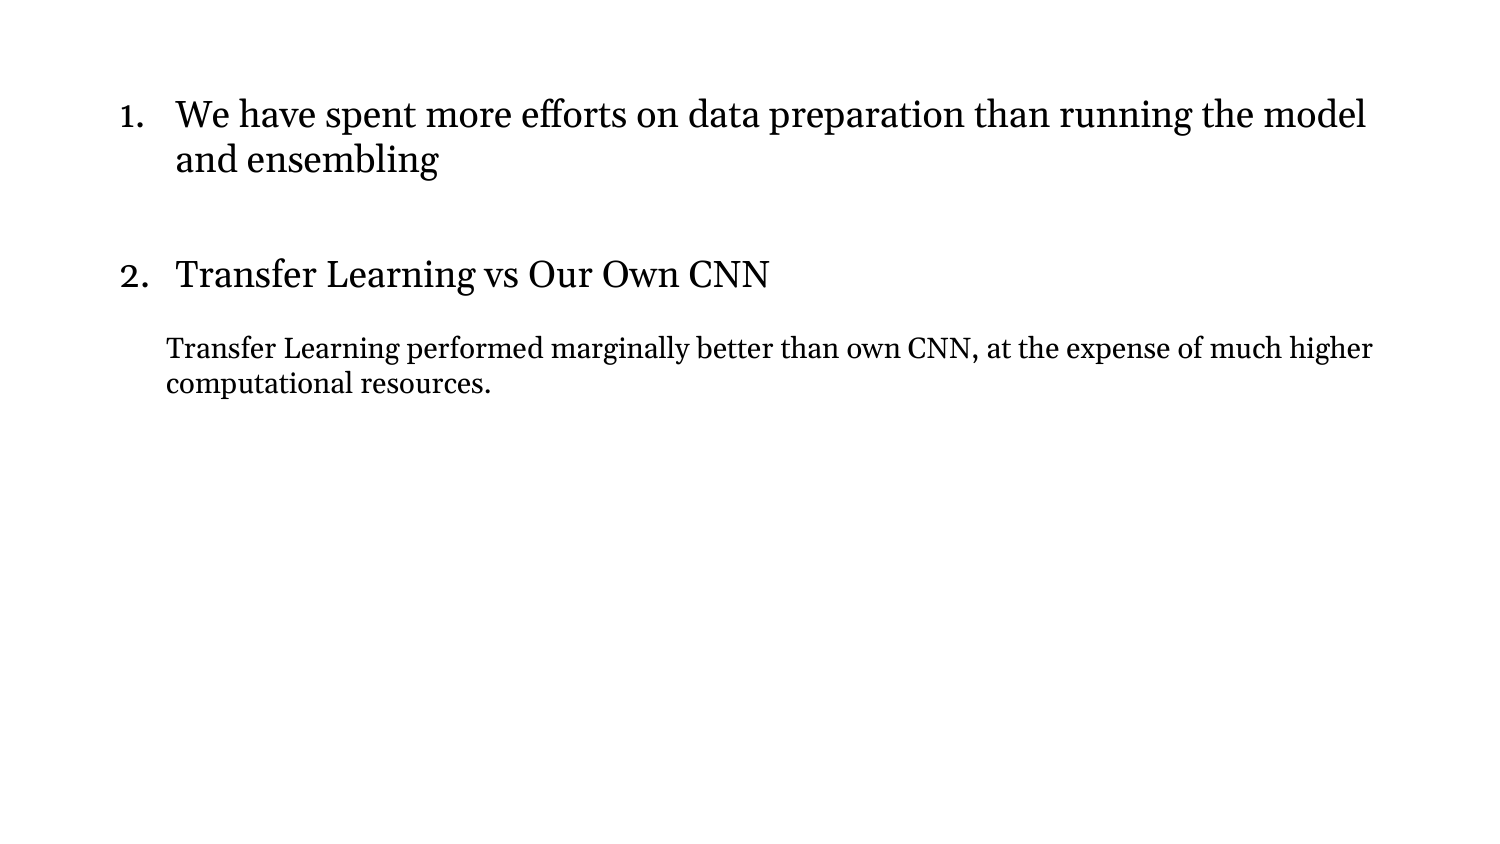

We have spent more efforts on data preparation than running the model and ensembling

Transfer Learning vs Our Own CNN

Transfer Learning performed marginally better than own CNN, at the expense of much higher computational resources.